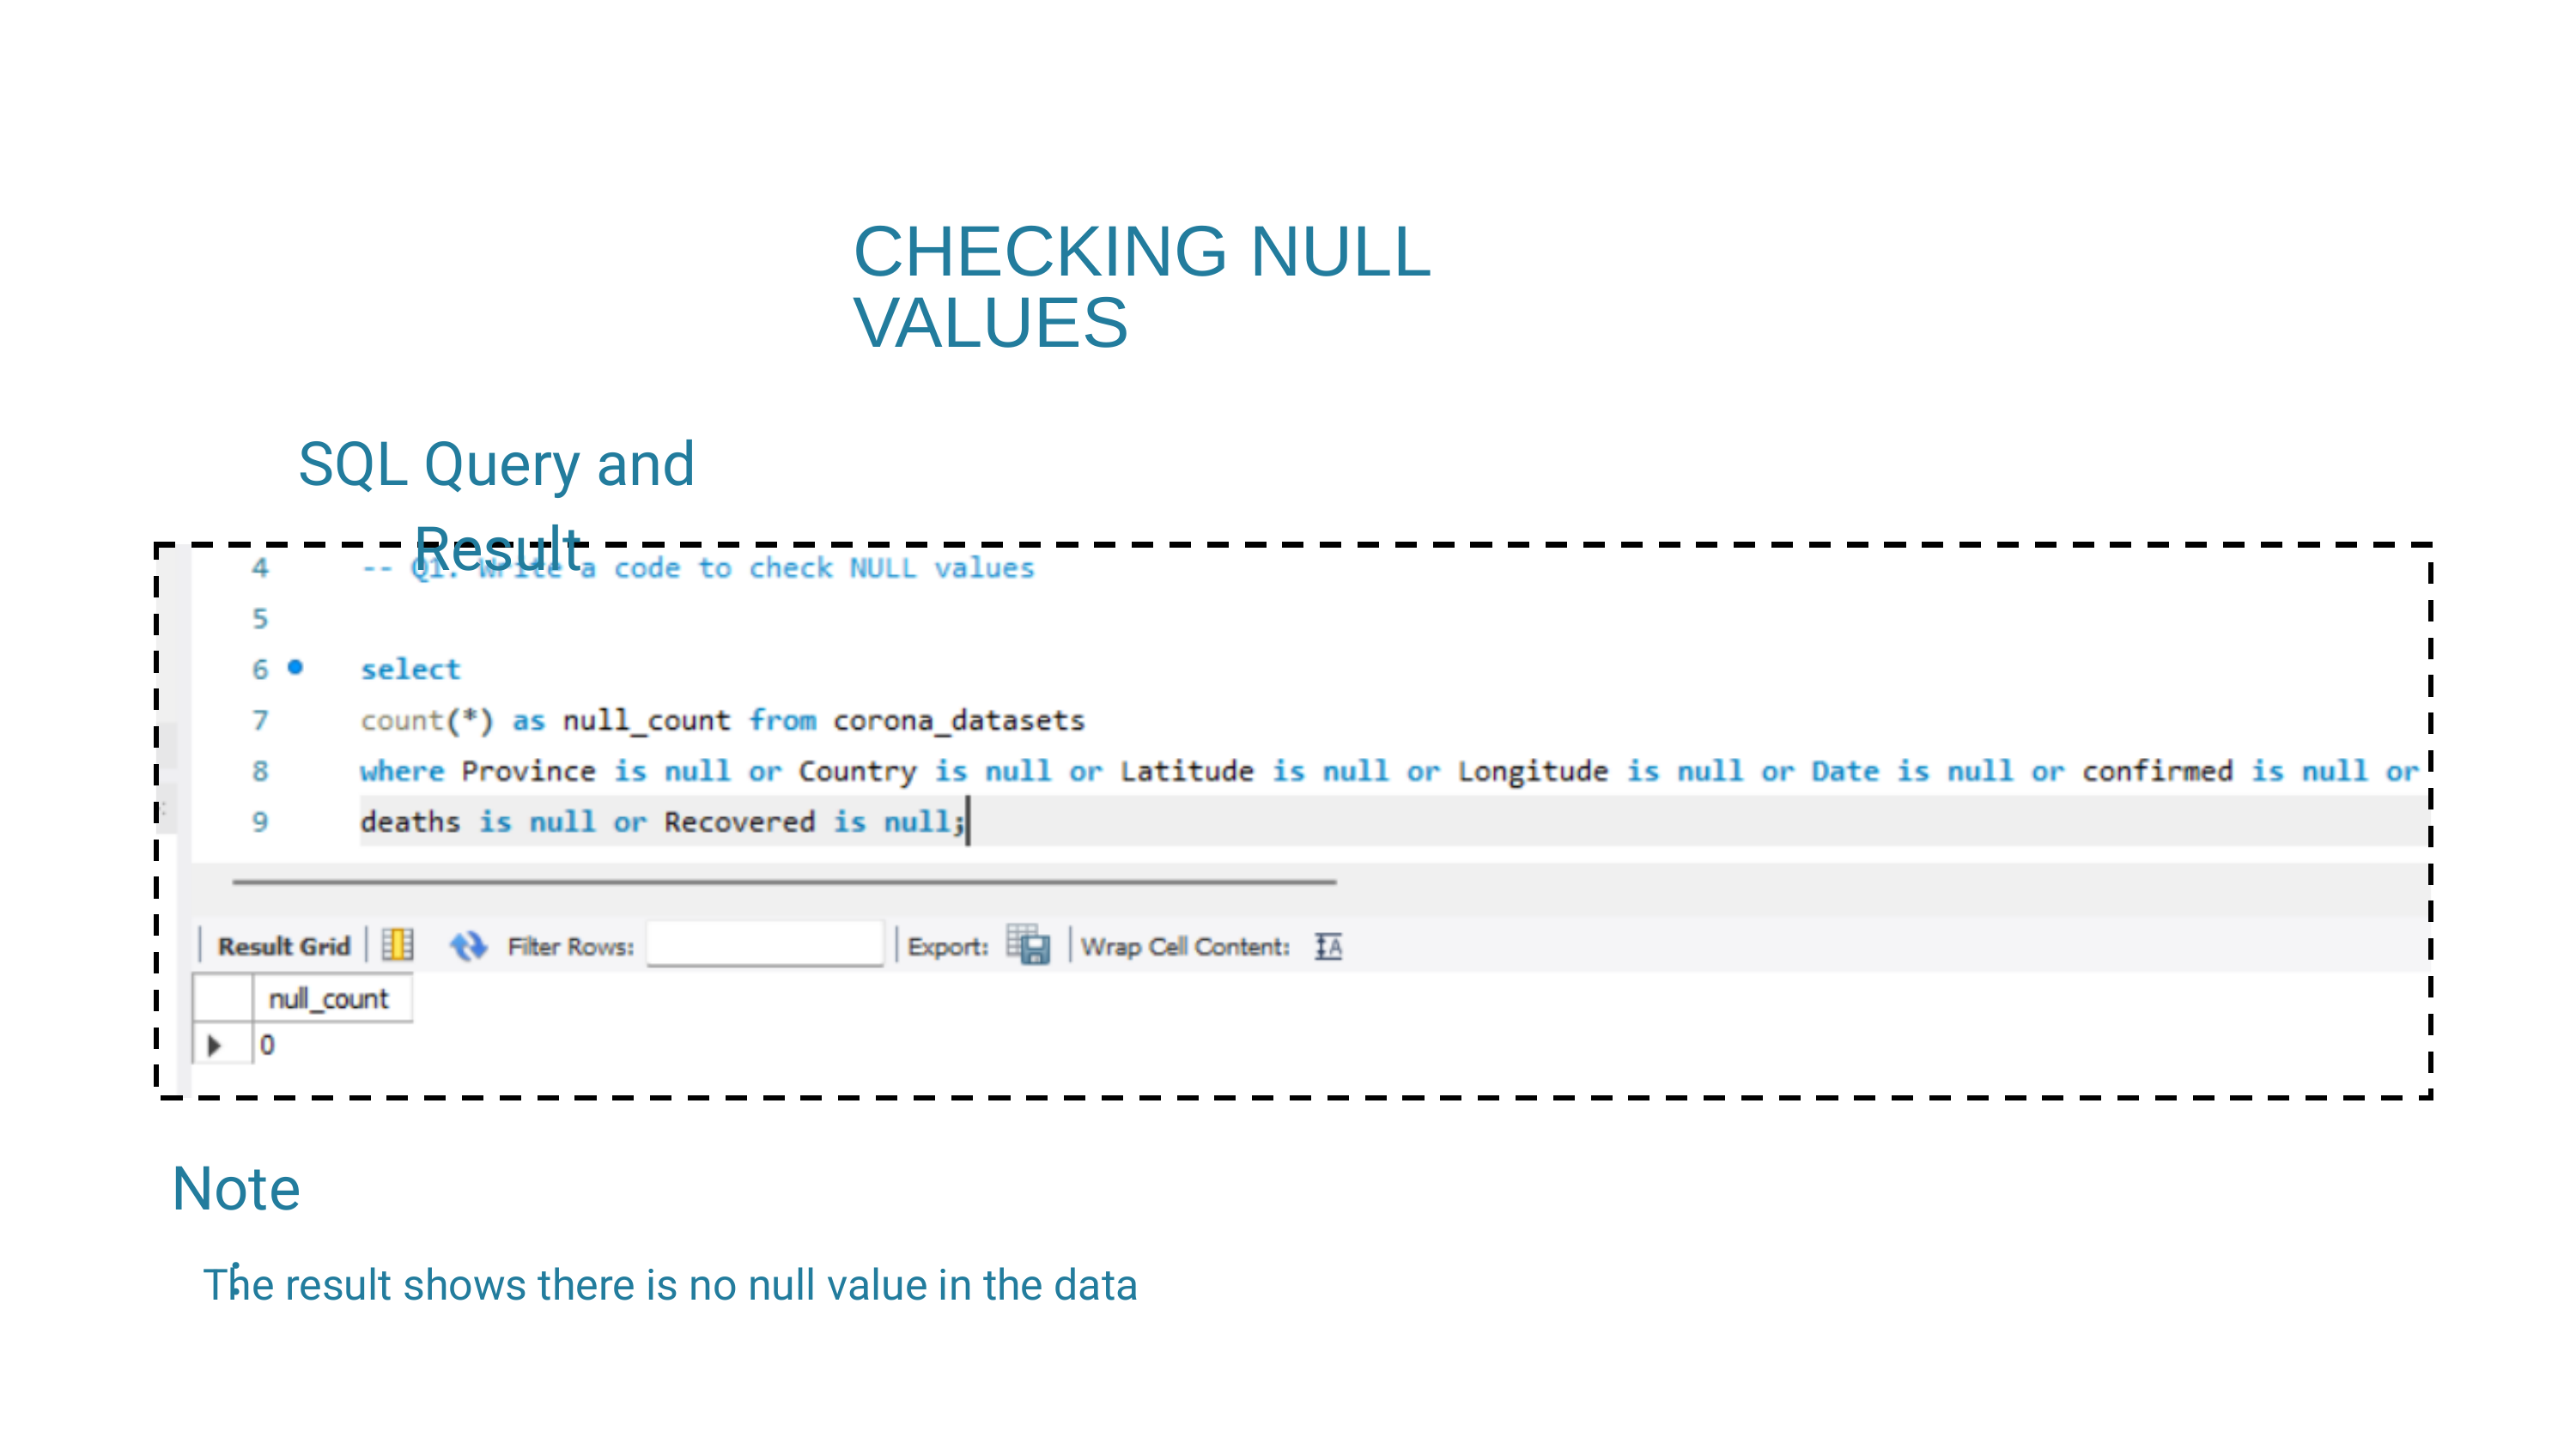

CHECKING NULL VALUES
SQL Query and Result

Note:
The result shows there is no null value in the data